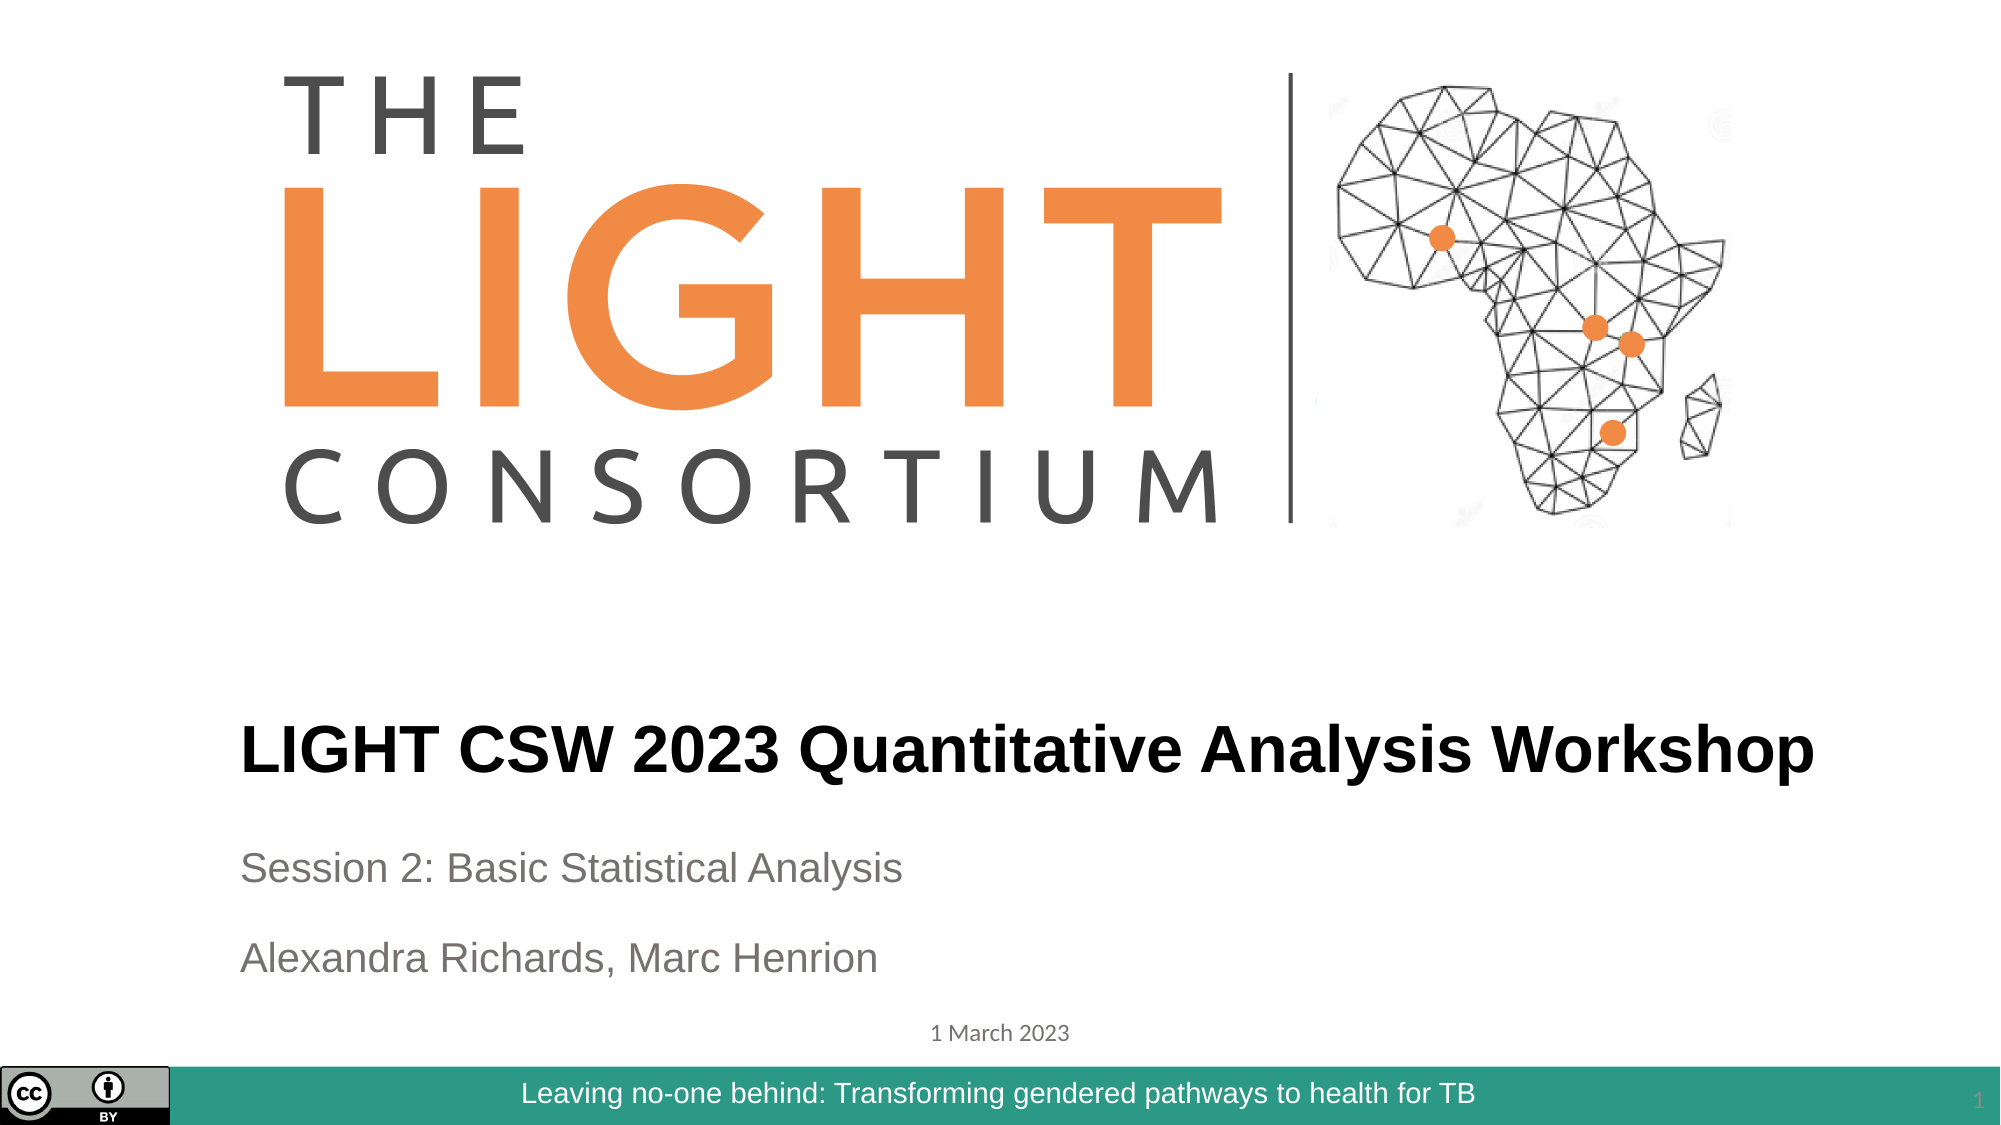

# LIGHT CSW 2023 Quantitative Analysis Workshop
Session 2: Basic Statistical Analysis
Alexandra Richards, Marc Henrion
1 March 2023
1